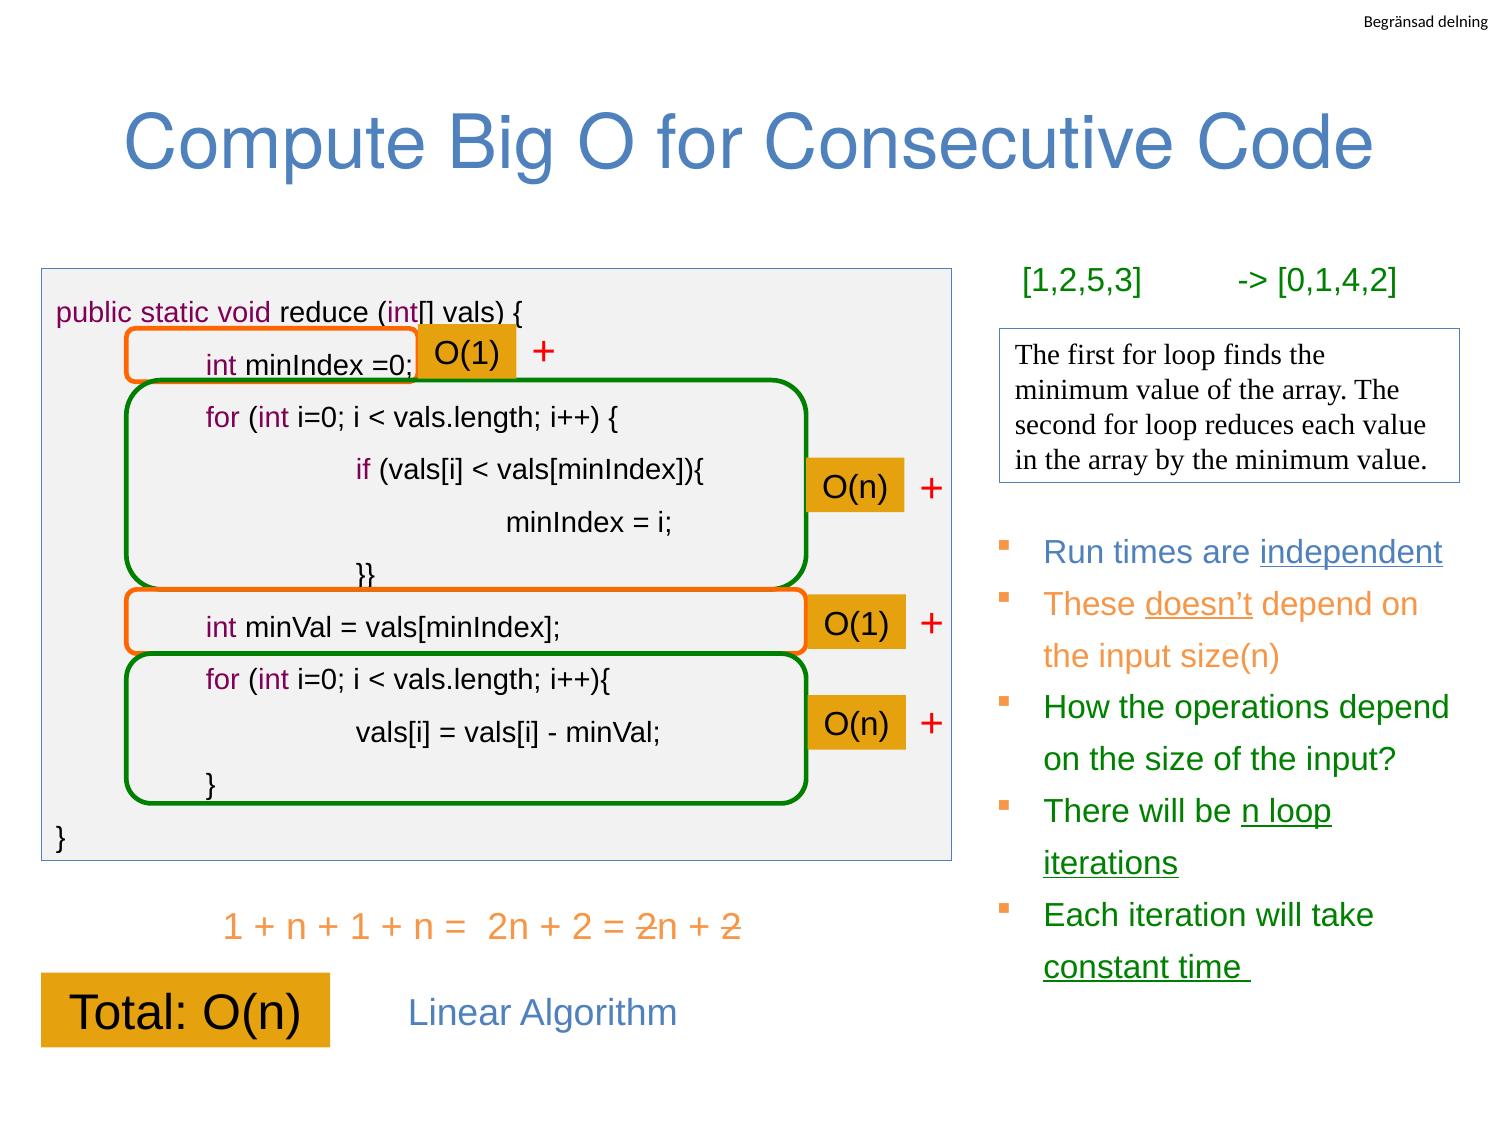

# Compute Big O for Consecutive Code
[1,2,5,3]
-> [0,1,4,2]
public static void reduce (int[] vals) {
	int minIndex =0;
	for (int i=0; i < vals.length; i++) {
    		if (vals[i] < vals[minIndex]){
			minIndex = i;
		}}
  	int minVal = vals[minIndex];
  	for (int i=0; i < vals.length; i++){
		vals[i] = vals[i] - minVal;
	}
}
+
O(1)
The first for loop finds the minimum value of the array. The second for loop reduces each value in the array by the minimum value.

+
O(n)
Run times are independent
These doesn’t depend on the input size(n)
How the operations depend on the size of the input?
There will be n loop iterations
Each iteration will take constant time
+

O(1)

+
O(n)
1 + n + 1 + n =  2n + 2 = 2n + 2
Total: O(n)
Linear Algorithm